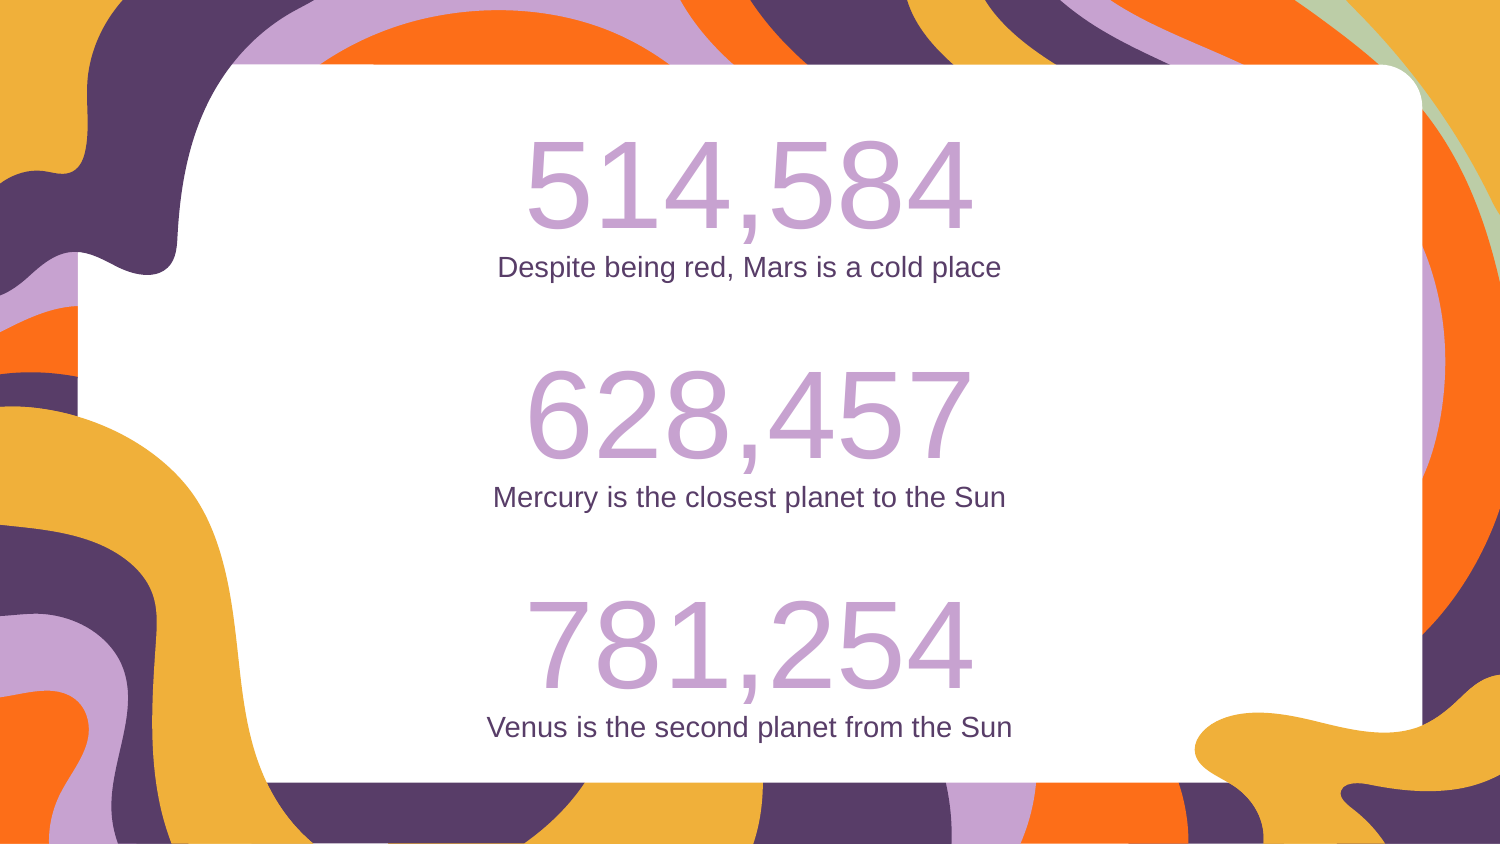

# 514,584
Despite being red, Mars is a cold place
628,457
Mercury is the closest planet to the Sun
781,254
Venus is the second planet from the Sun